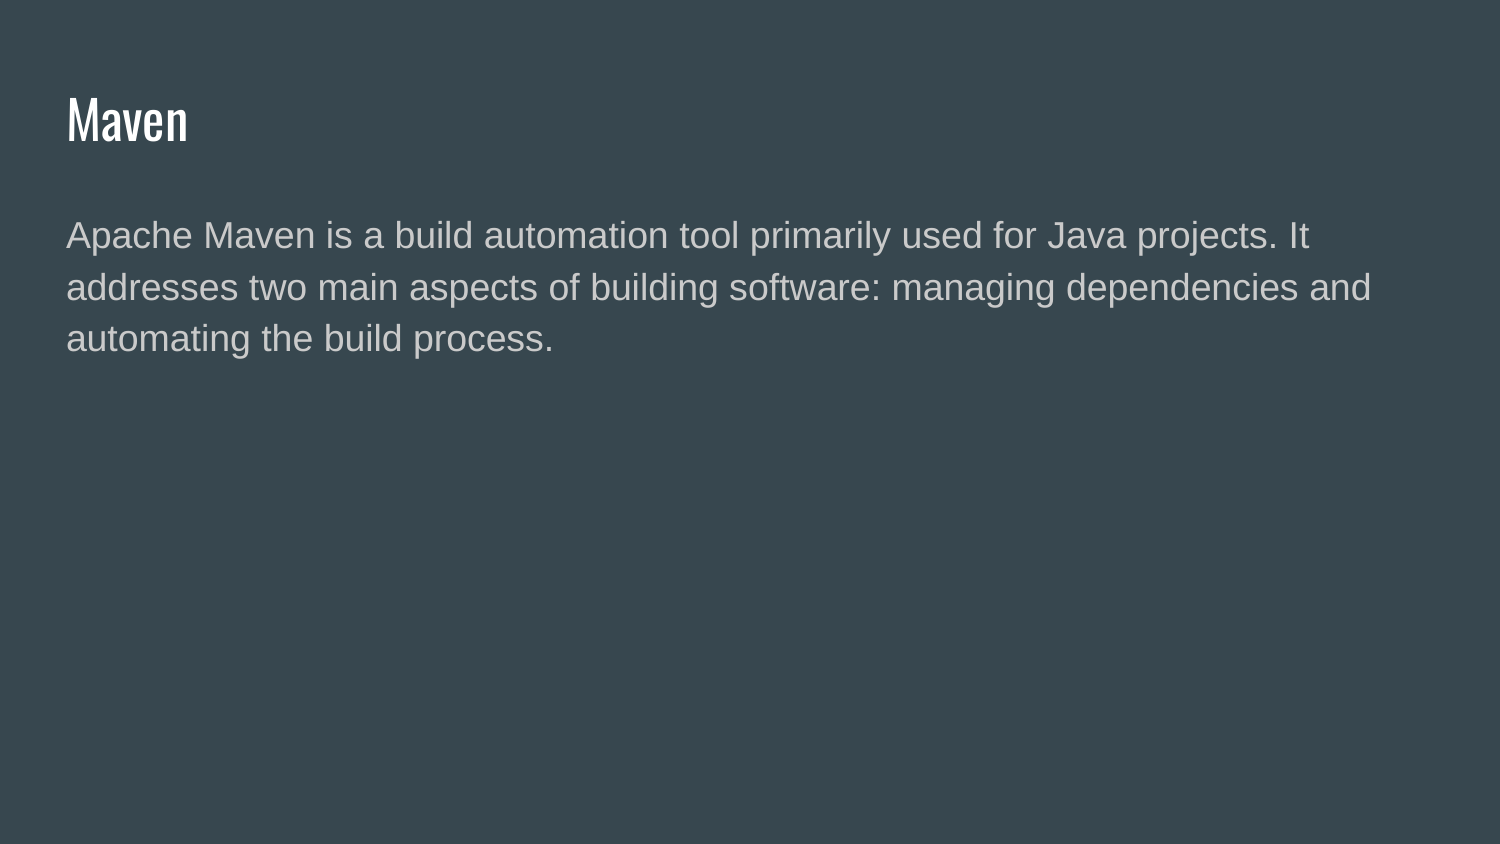

# Maven
Apache Maven is a build automation tool primarily used for Java projects. It addresses two main aspects of building software: managing dependencies and automating the build process.